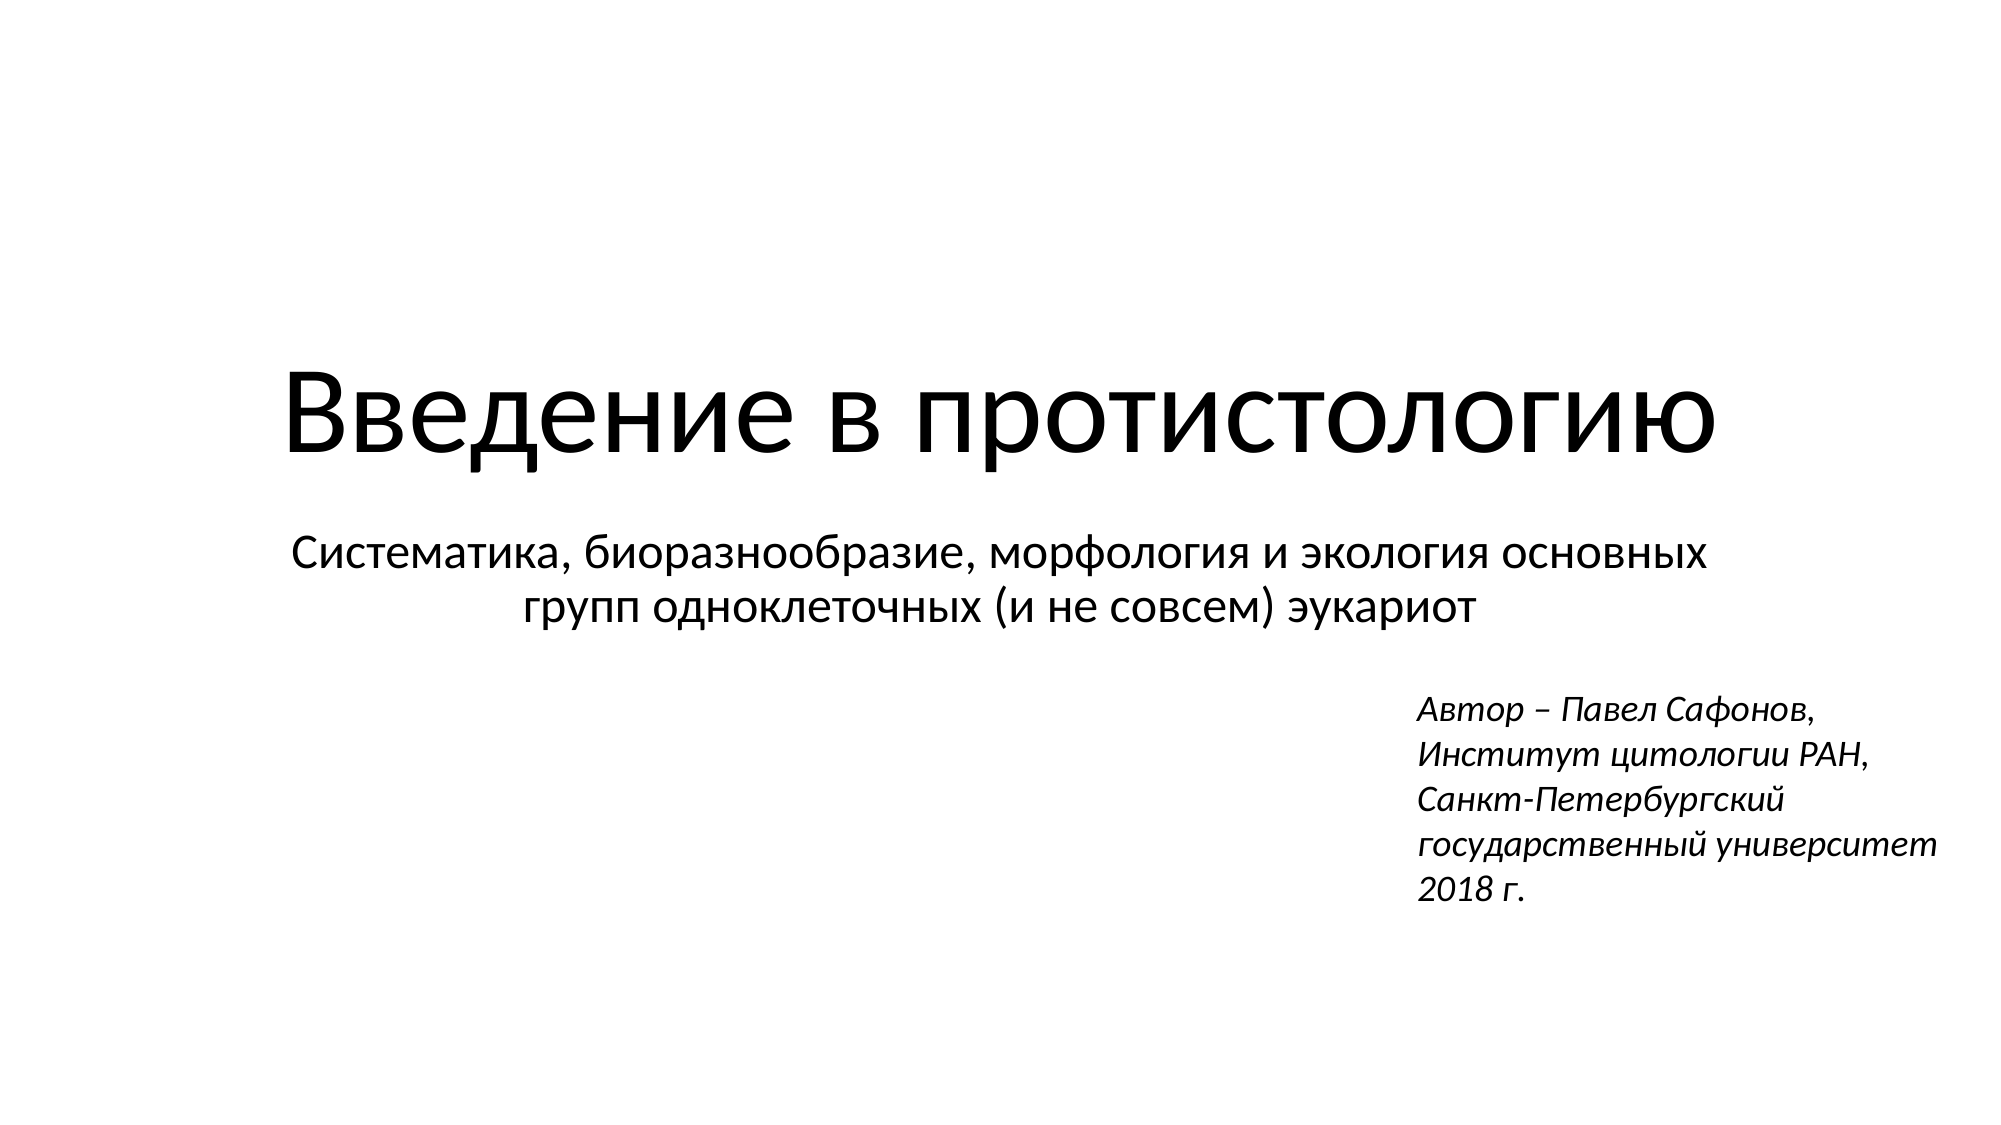

# Введение в протистологию
Систематика, биоразнообразие, морфология и экология основных групп одноклеточных (и не совсем) эукариот
Автор – Павел Сафонов,
Институт цитологии РАН,
Санкт-Петербургский
государственный университет
2018 г.